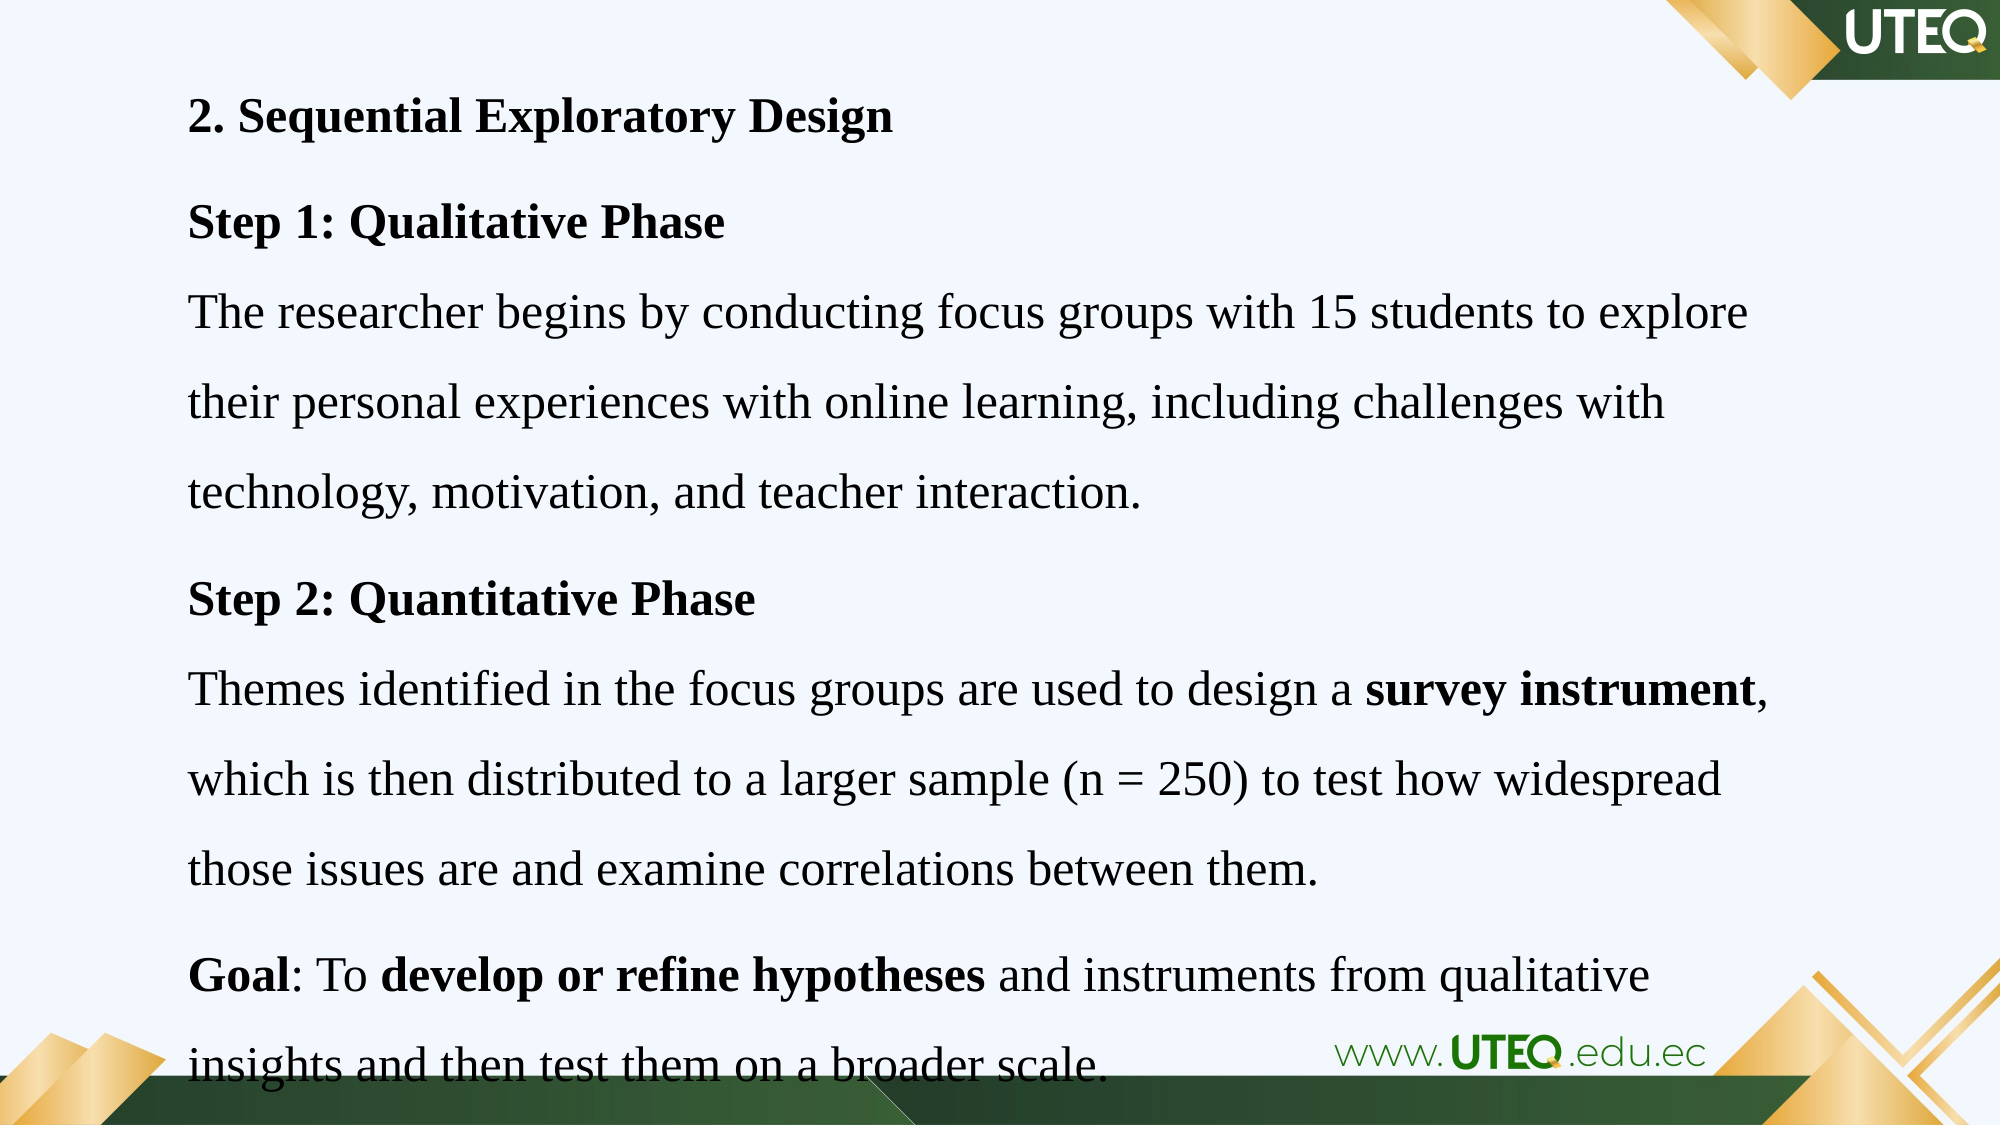

2. Sequential Exploratory Design
Step 1: Qualitative Phase
The researcher begins by conducting focus groups with 15 students to explore their personal experiences with online learning, including challenges with technology, motivation, and teacher interaction.
Step 2: Quantitative Phase
Themes identified in the focus groups are used to design a survey instrument, which is then distributed to a larger sample (n = 250) to test how widespread those issues are and examine correlations between them.
Goal: To develop or refine hypotheses and instruments from qualitative insights and then test them on a broader scale.